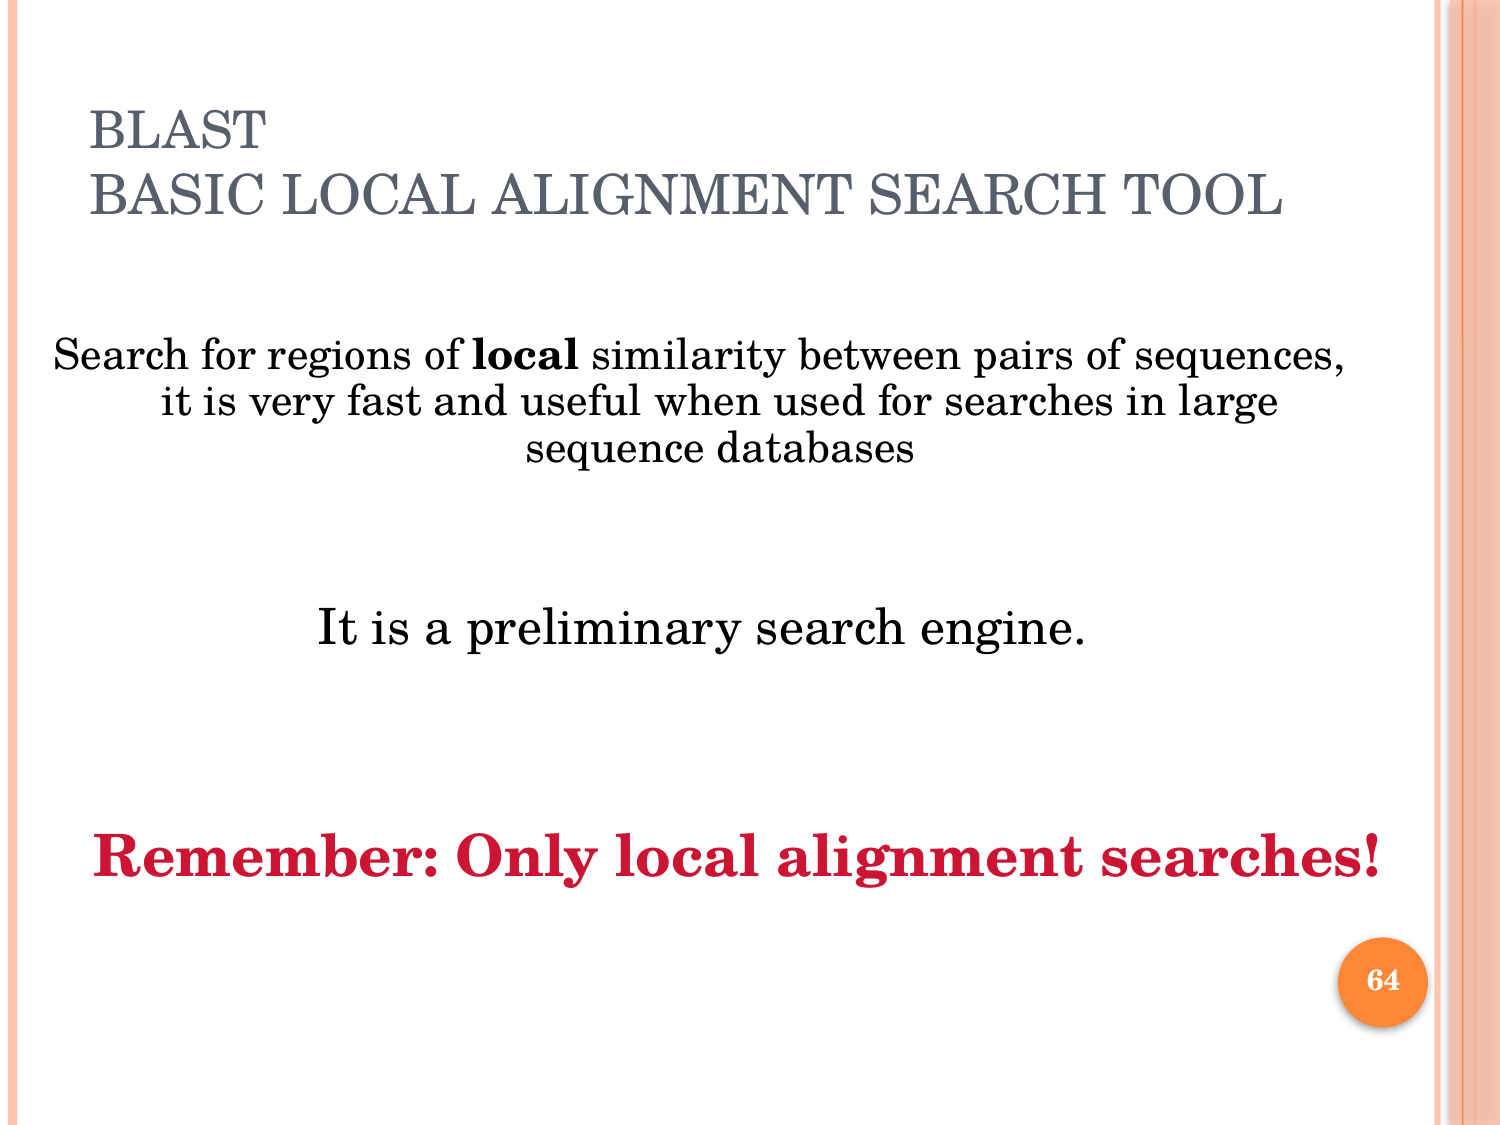

# BLAST Basic Local Alignment Search Tool
Search for regions of local similarity between pairs of sequences, it is very fast and useful when used for searches in large sequence databases
It is a preliminary search engine.
Remember: Only local alignment searches!
64